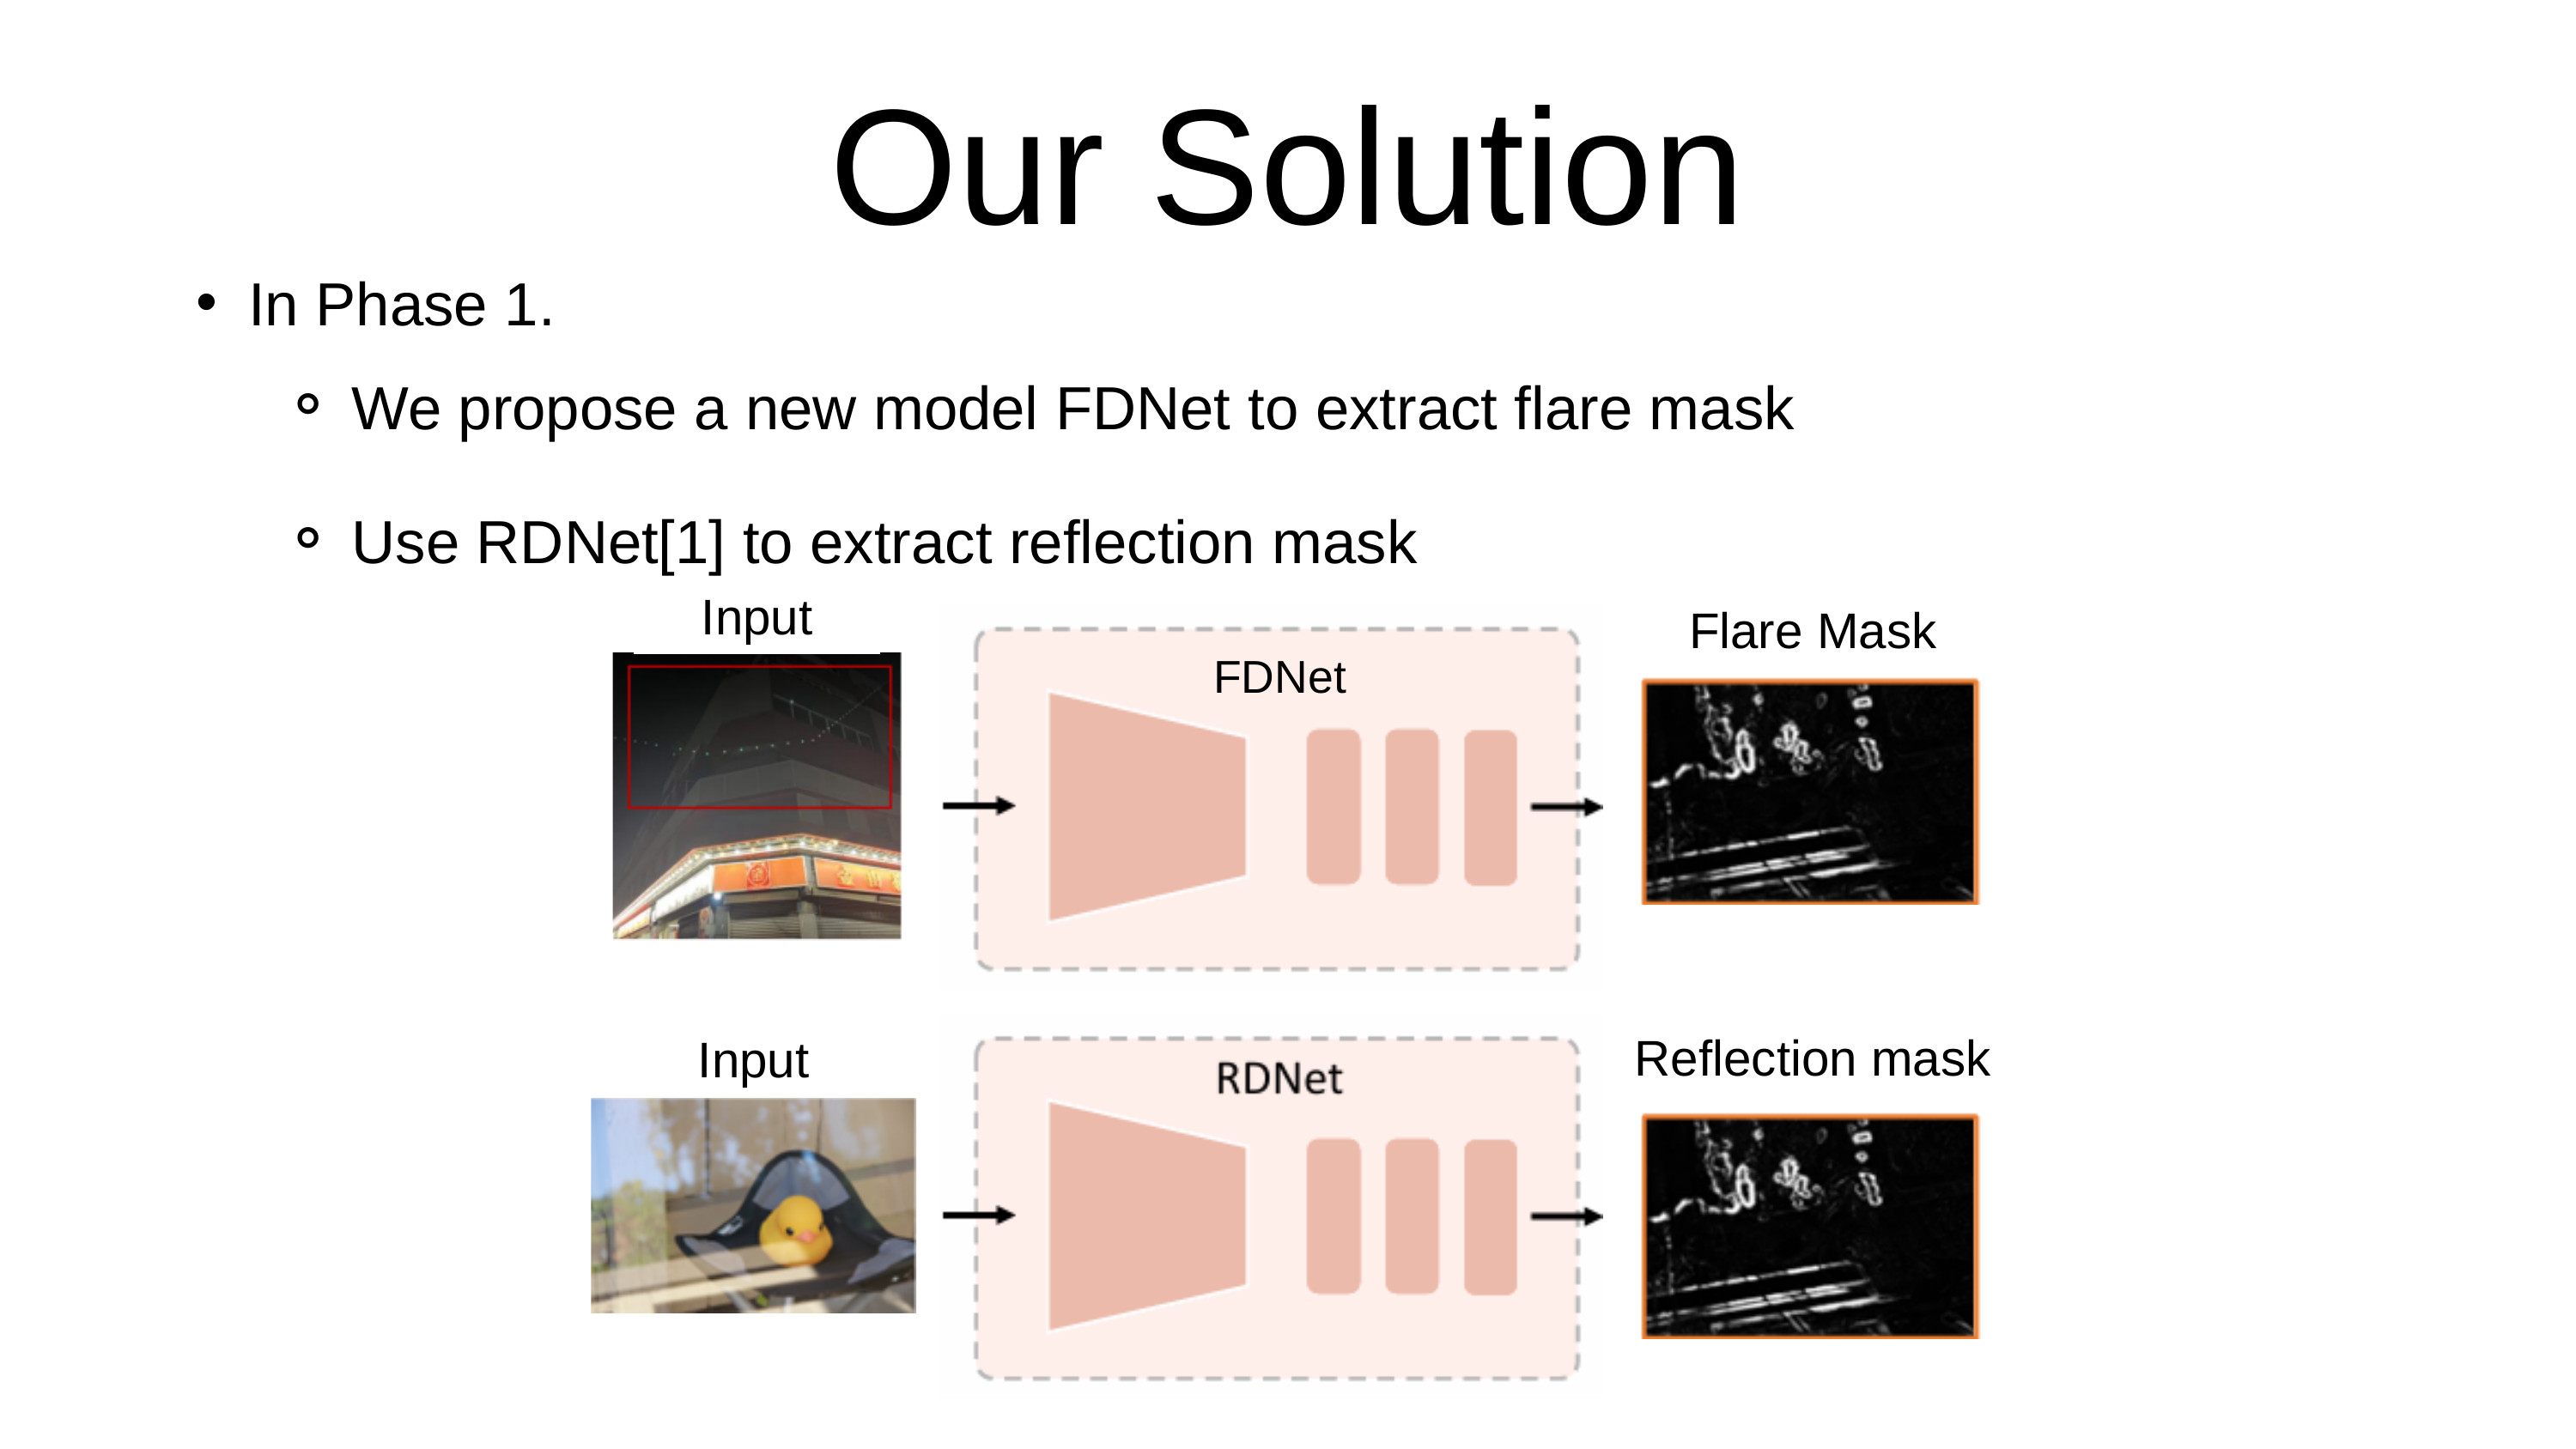

Our Solution
In Phase 1.
We propose a new model FDNet to extract flare mask

Use RDNet[1] to extract reflection mask

Input

Flare Mask

FDNet

Input

Reflection mask